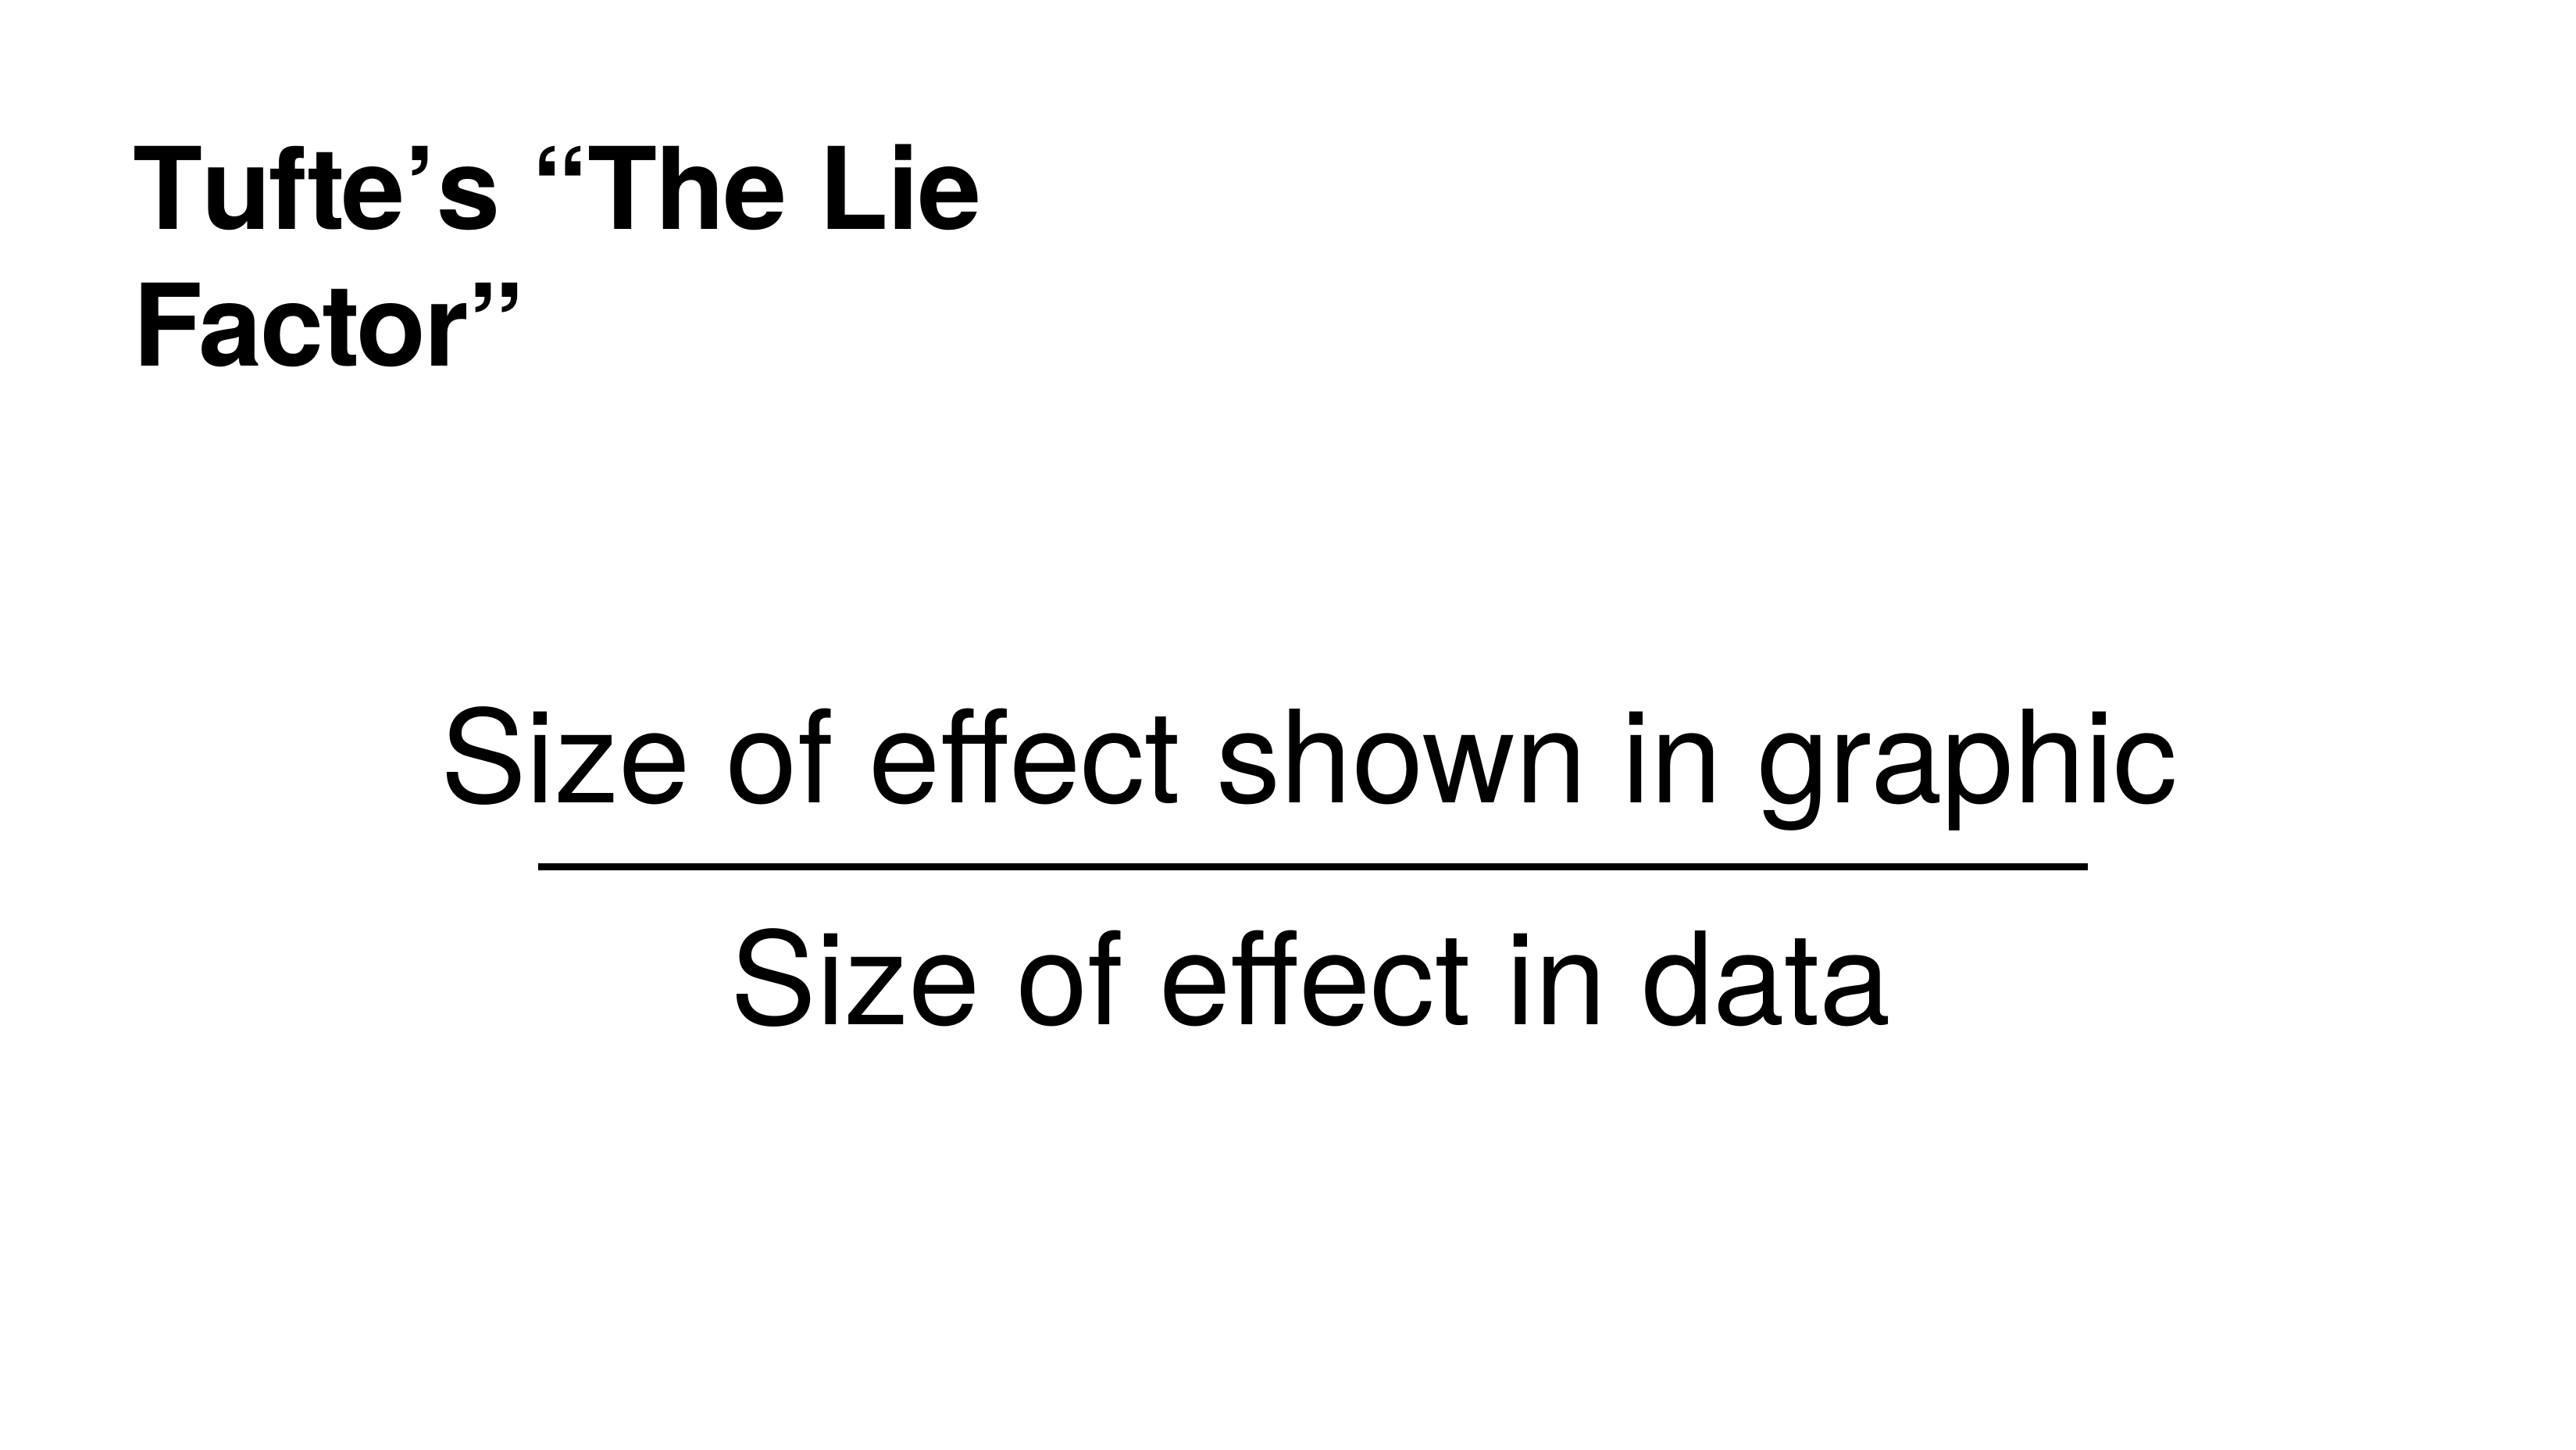

# Tufte’s “The Lie Factor”
Size of effect shown in graphic Size of effect in data